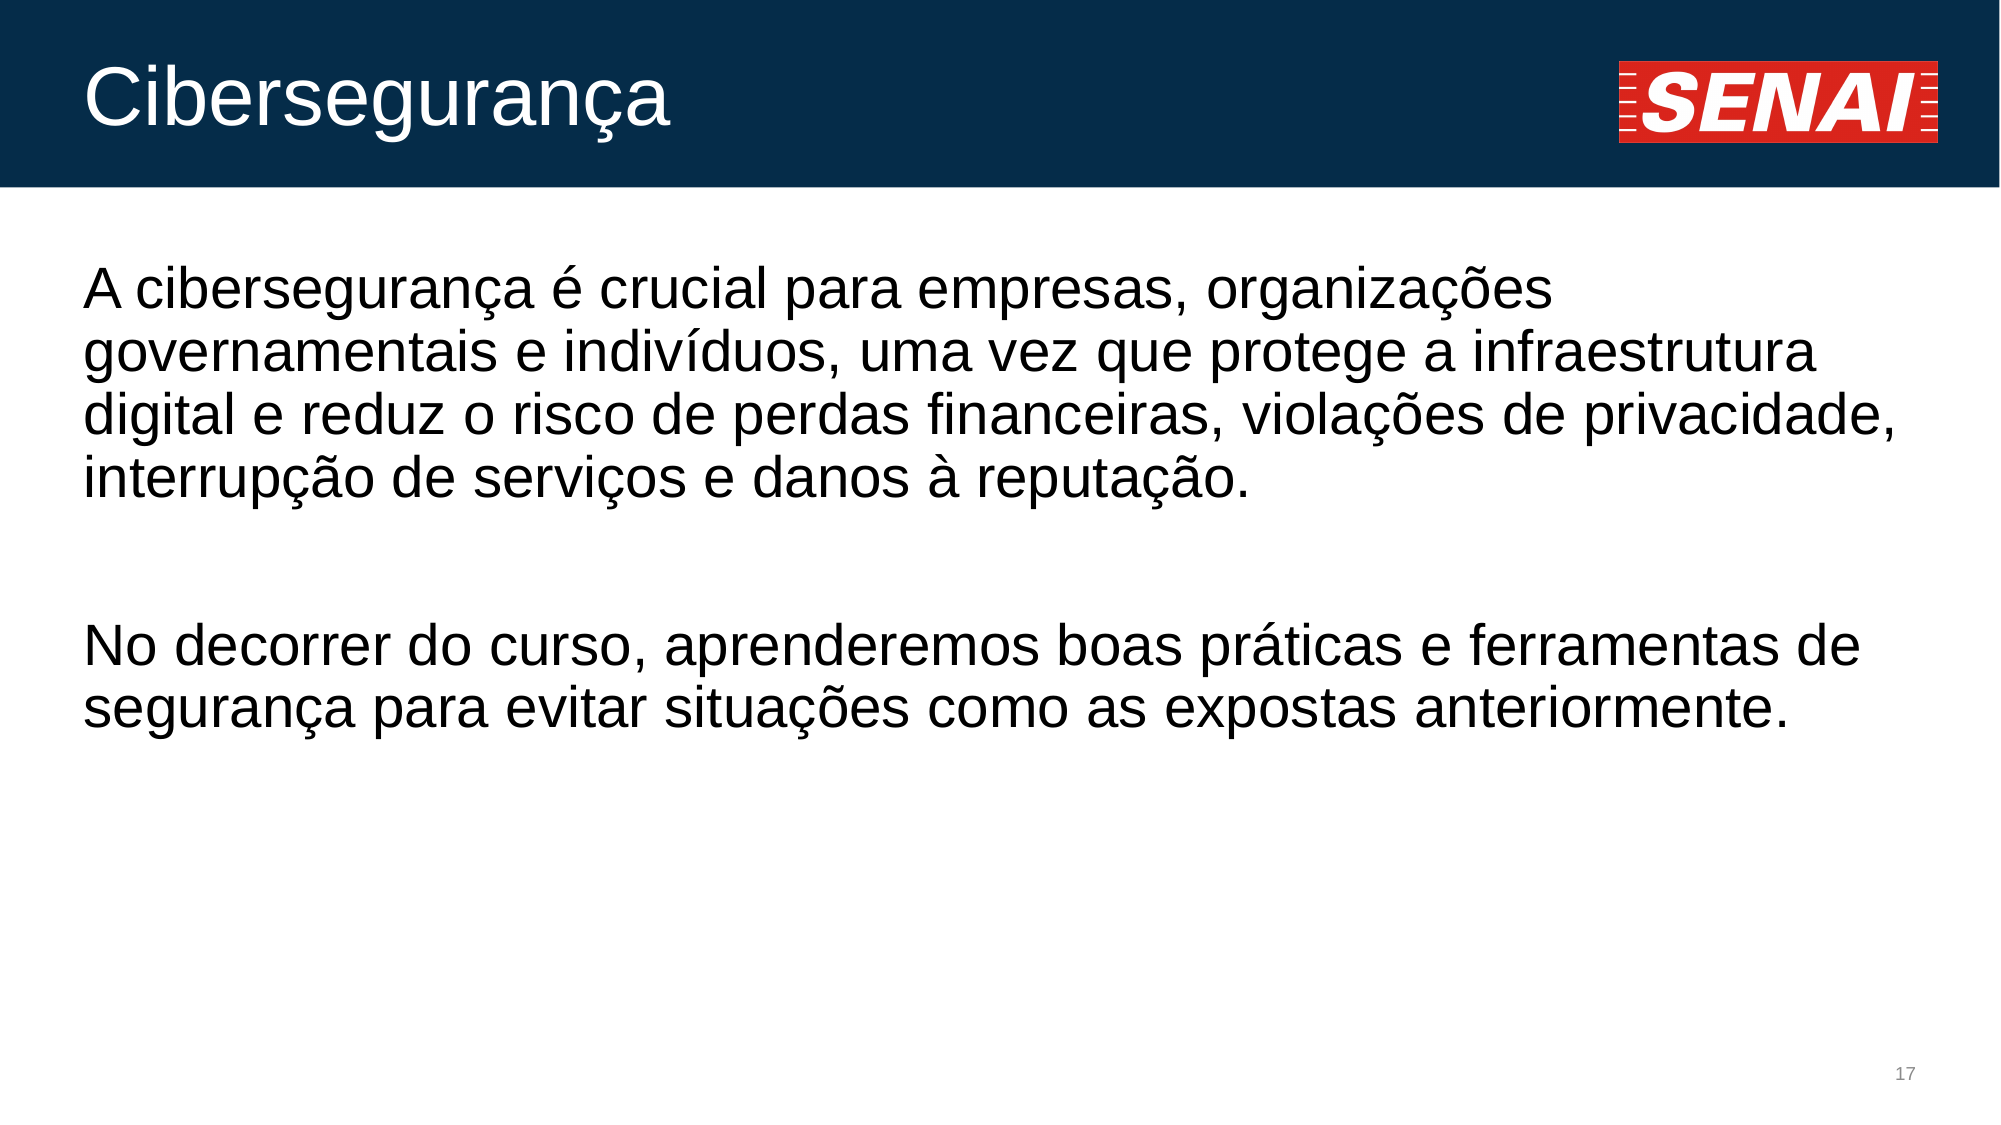

# Cibersegurança
A cibersegurança é crucial para empresas, organizações governamentais e indivíduos, uma vez que protege a infraestrutura digital e reduz o risco de perdas financeiras, violações de privacidade, interrupção de serviços e danos à reputação.

No decorrer do curso, aprenderemos boas práticas e ferramentas de segurança para evitar situações como as expostas anteriormente.
17